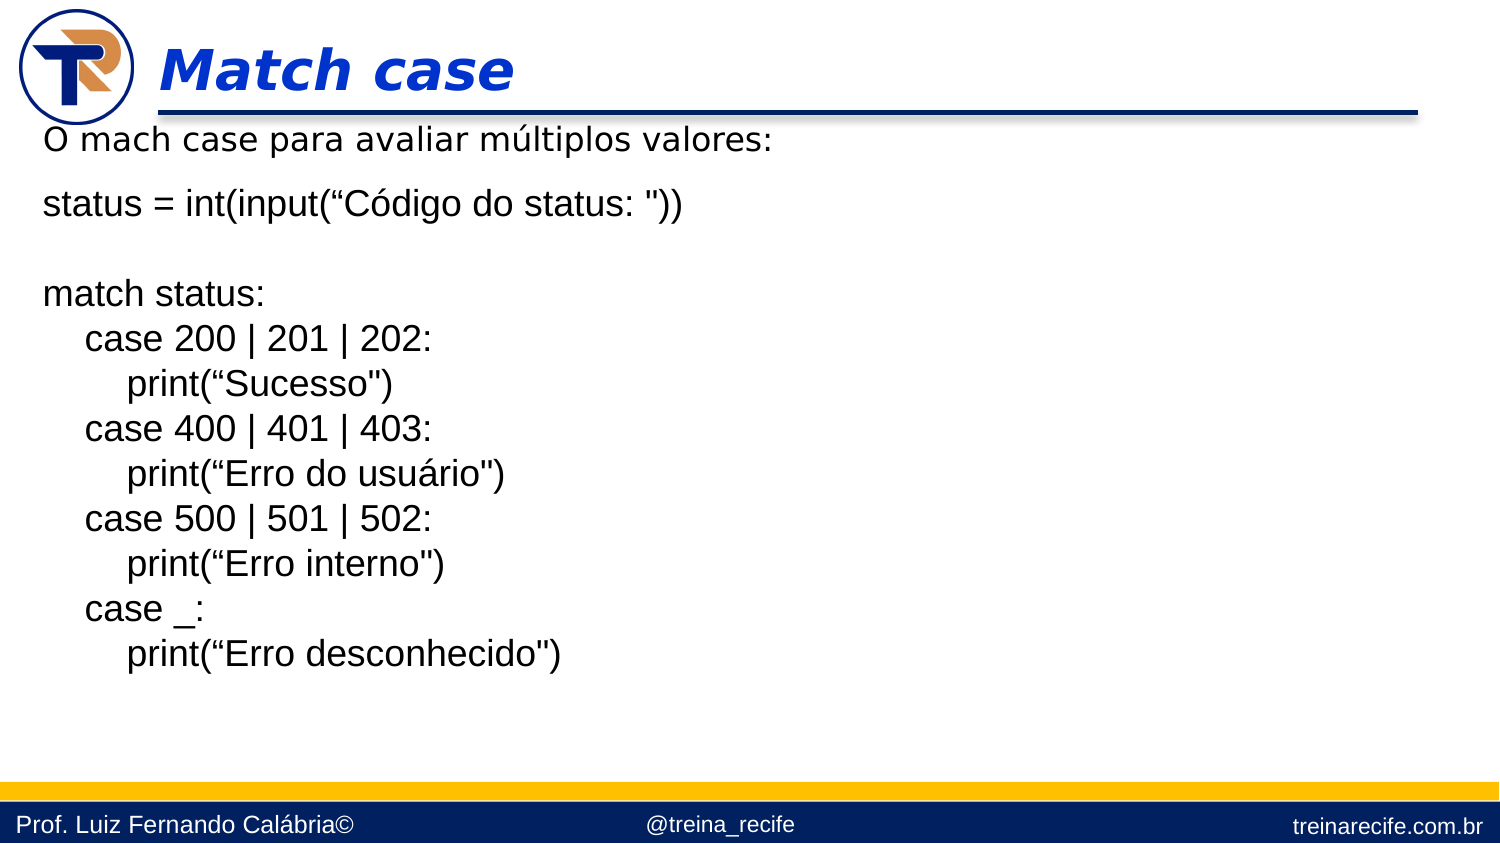

Match case
O mach case para avaliar múltiplos valores:

status = int(input(“Código do status: "))

match status:
    case 200 | 201 | 202:
        print(“Sucesso")
    case 400 | 401 | 403:
        print(“Erro do usuário")
    case 500 | 501 | 502:
        print(“Erro interno")
    case _:
        print(“Erro desconhecido")